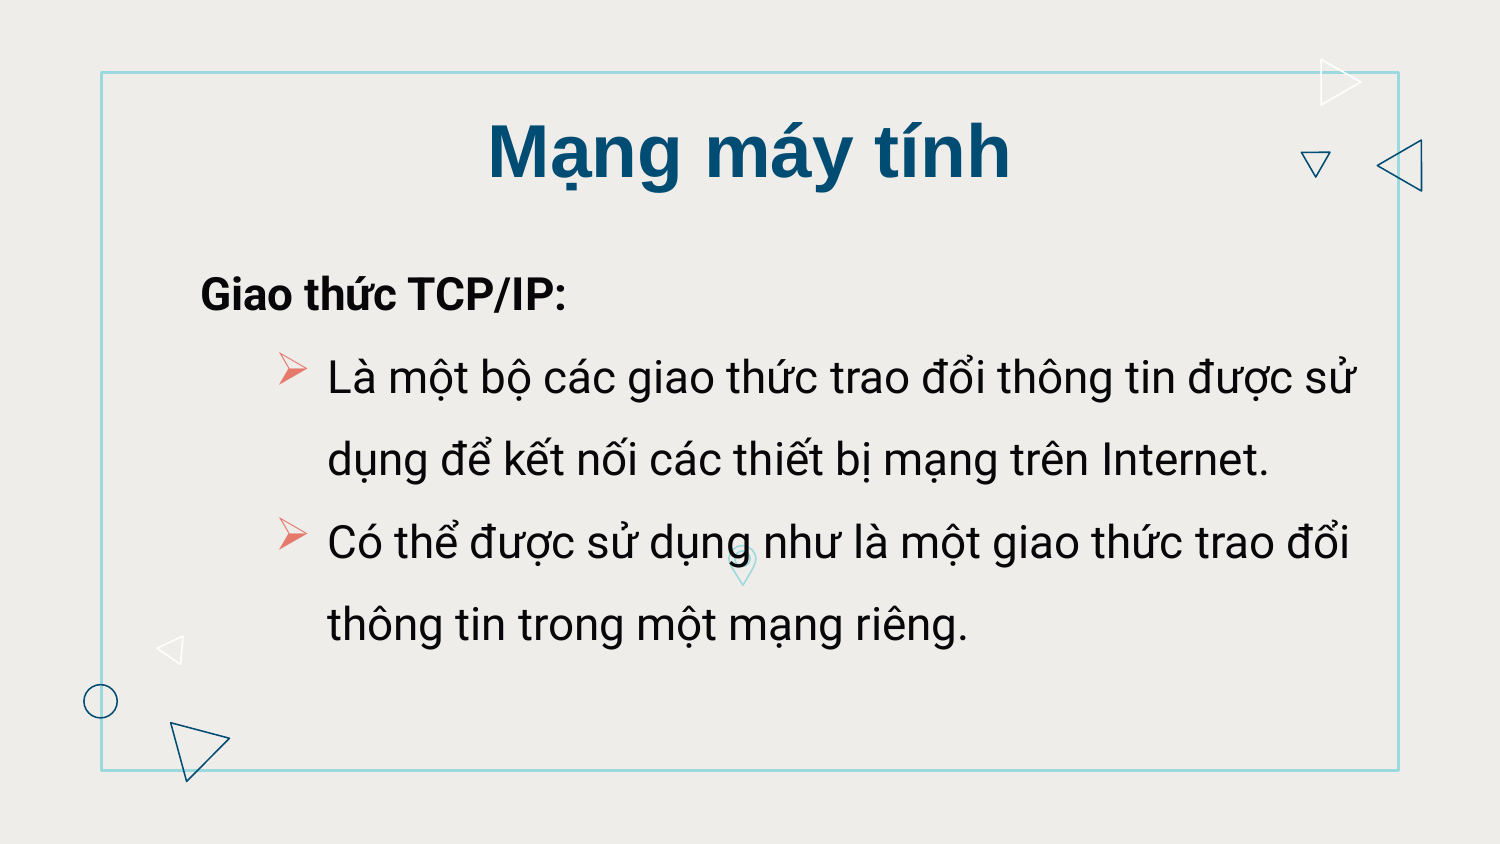

# Mạng máy tính
Giao thức TCP/IP:
Là một bộ các giao thức trao đổi thông tin được sử dụng để kết nối các thiết bị mạng trên Internet.
Có thể được sử dụng như là một giao thức trao đổi thông tin trong một mạng riêng.